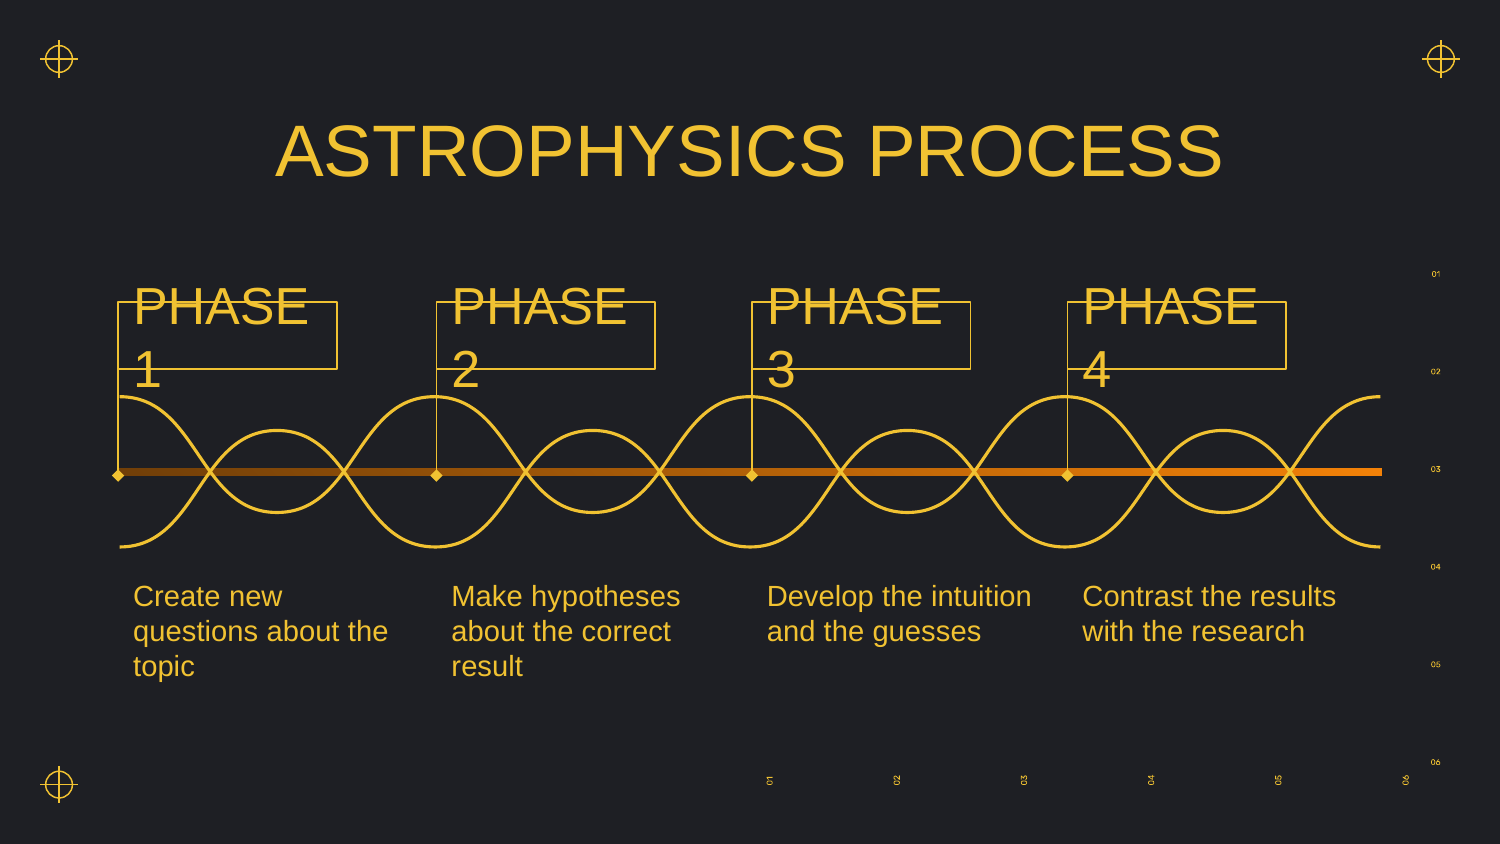

# ASTROPHYSICS PROCESS
PHASE 1
PHASE 2
PHASE 3
PHASE 4

Create new questions about the topic
Make hypotheses about the correct result
Develop the intuition and the guesses
Contrast the results with the research